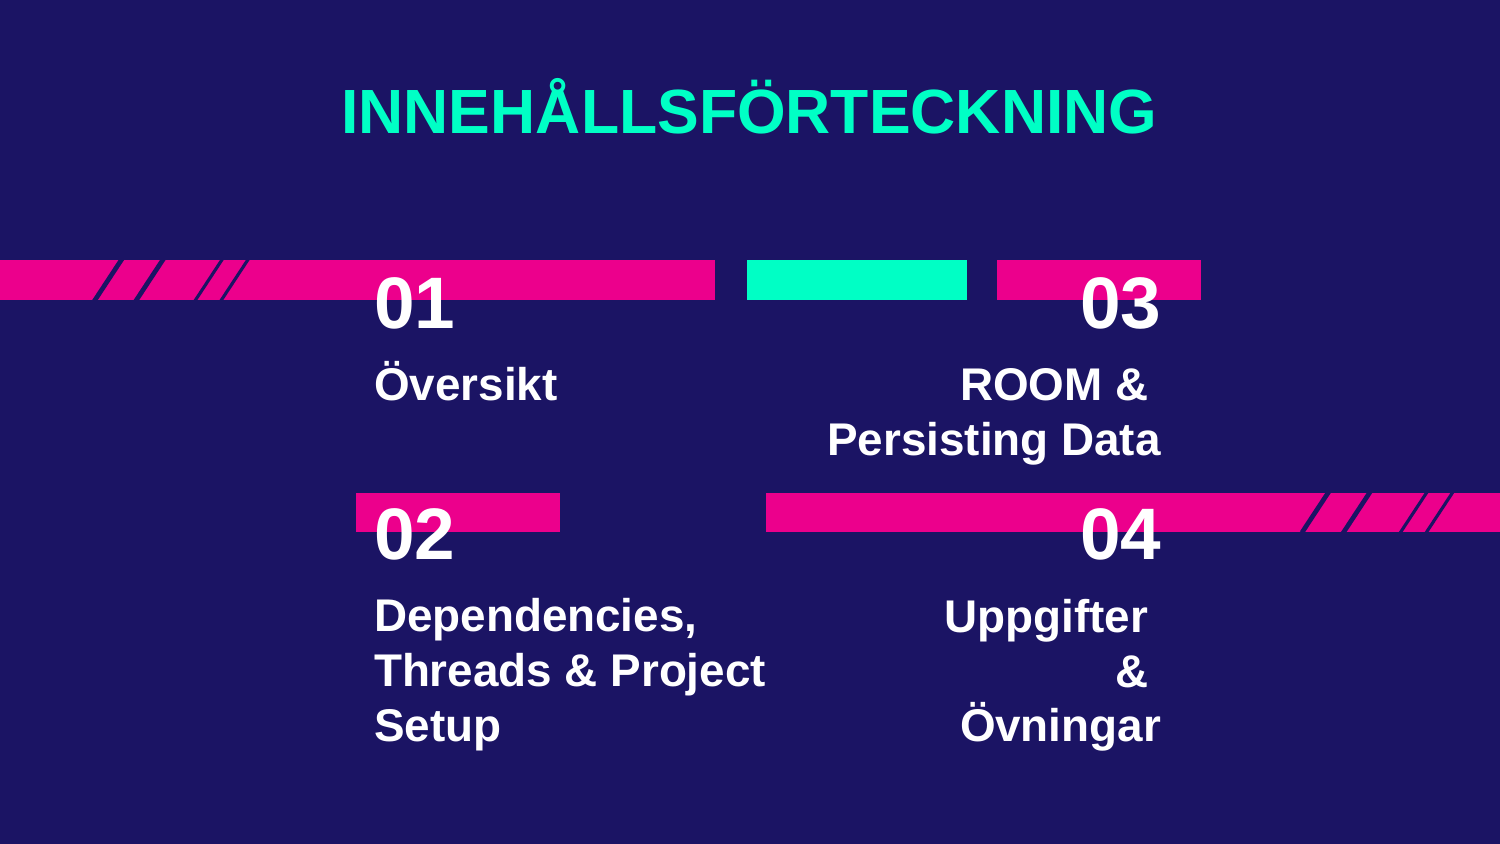

INNEHÅLLSFÖRTECKNING
# 01
03
Översikt
ROOM &
Persisting Data
02
04
Dependencies, Threads & Project Setup
Uppgifter
&
Övningar